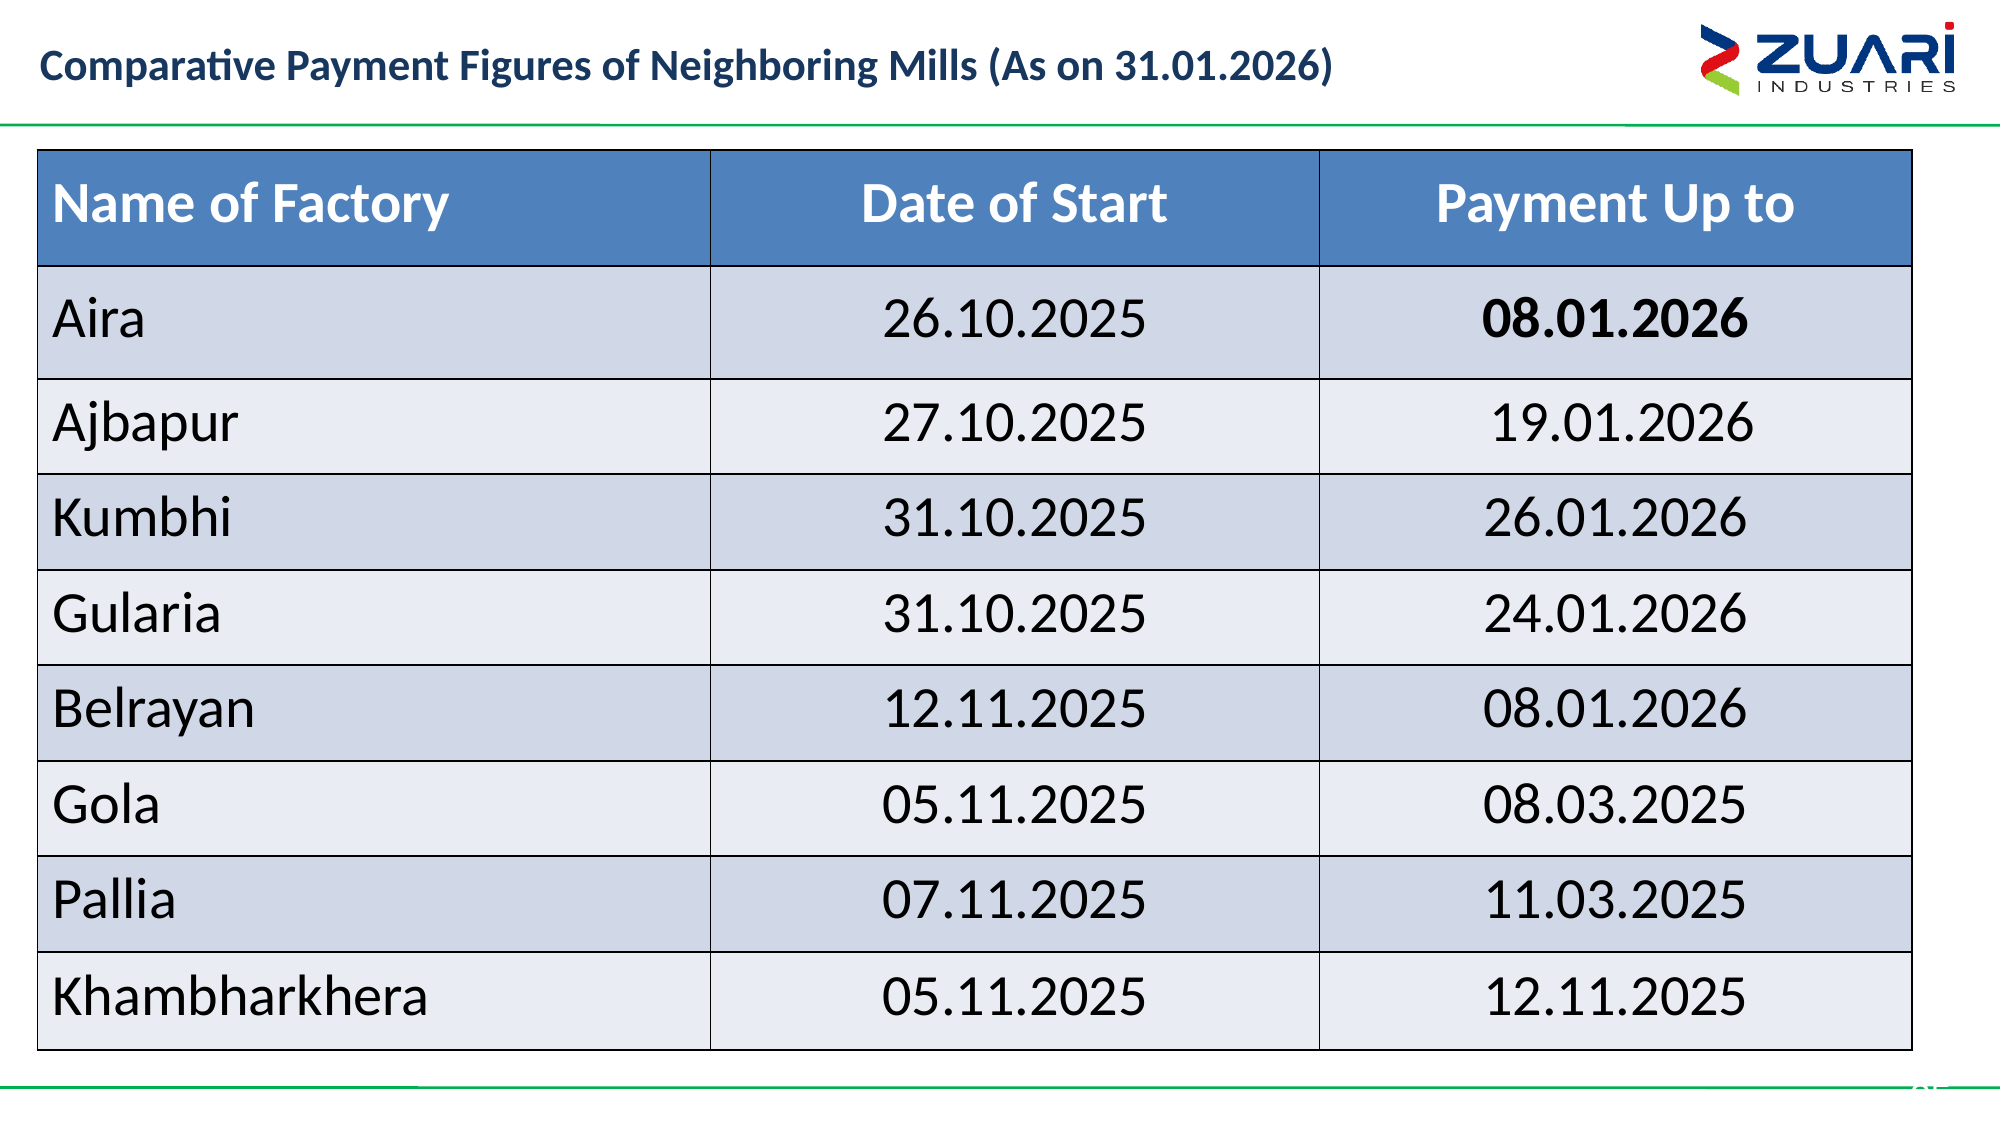

# Comparative Payment Figures of Neighboring Mills (As on 31.01.2026)
| Name of Factory | Date of Start | Payment Up to |
| --- | --- | --- |
| Aira | 26.10.2025 | 08.01.2026 |
| Ajbapur | 27.10.2025 | 19.01.2026 |
| Kumbhi | 31.10.2025 | 26.01.2026 |
| Gularia | 31.10.2025 | 24.01.2026 |
| Belrayan | 12.11.2025 | 08.01.2026 |
| Gola | 05.11.2025 | 08.03.2025 |
| Pallia | 07.11.2025 | 11.03.2025 |
| Khambharkhera | 05.11.2025 | 12.11.2025 |
35